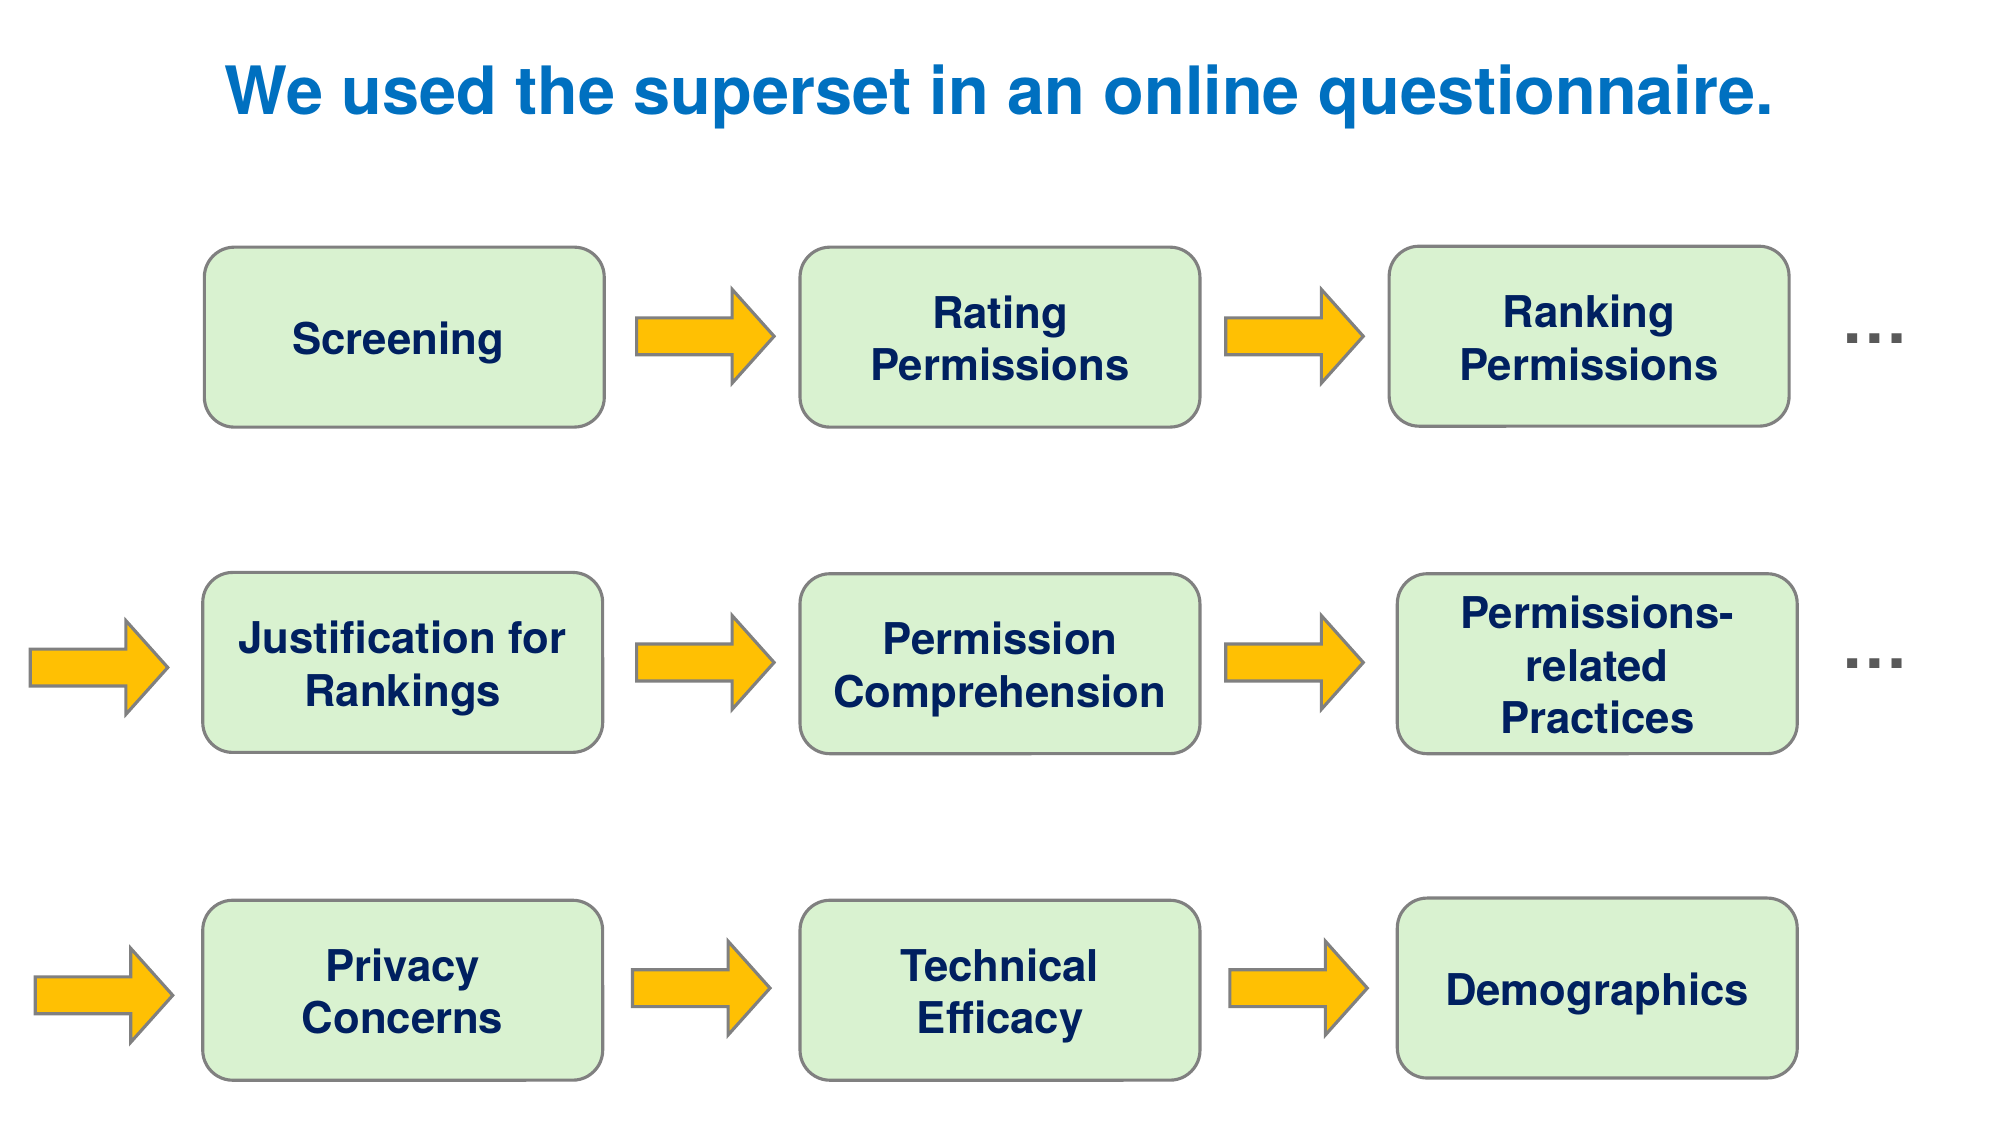

We used the superset in an online questionnaire.
Ranking Permissions
Screening
Rating Permissions

…
Justification for Rankings
Permission Comprehension
Permissions-related Practices

…

Demographics
Privacy Concerns
Technical Efficacy